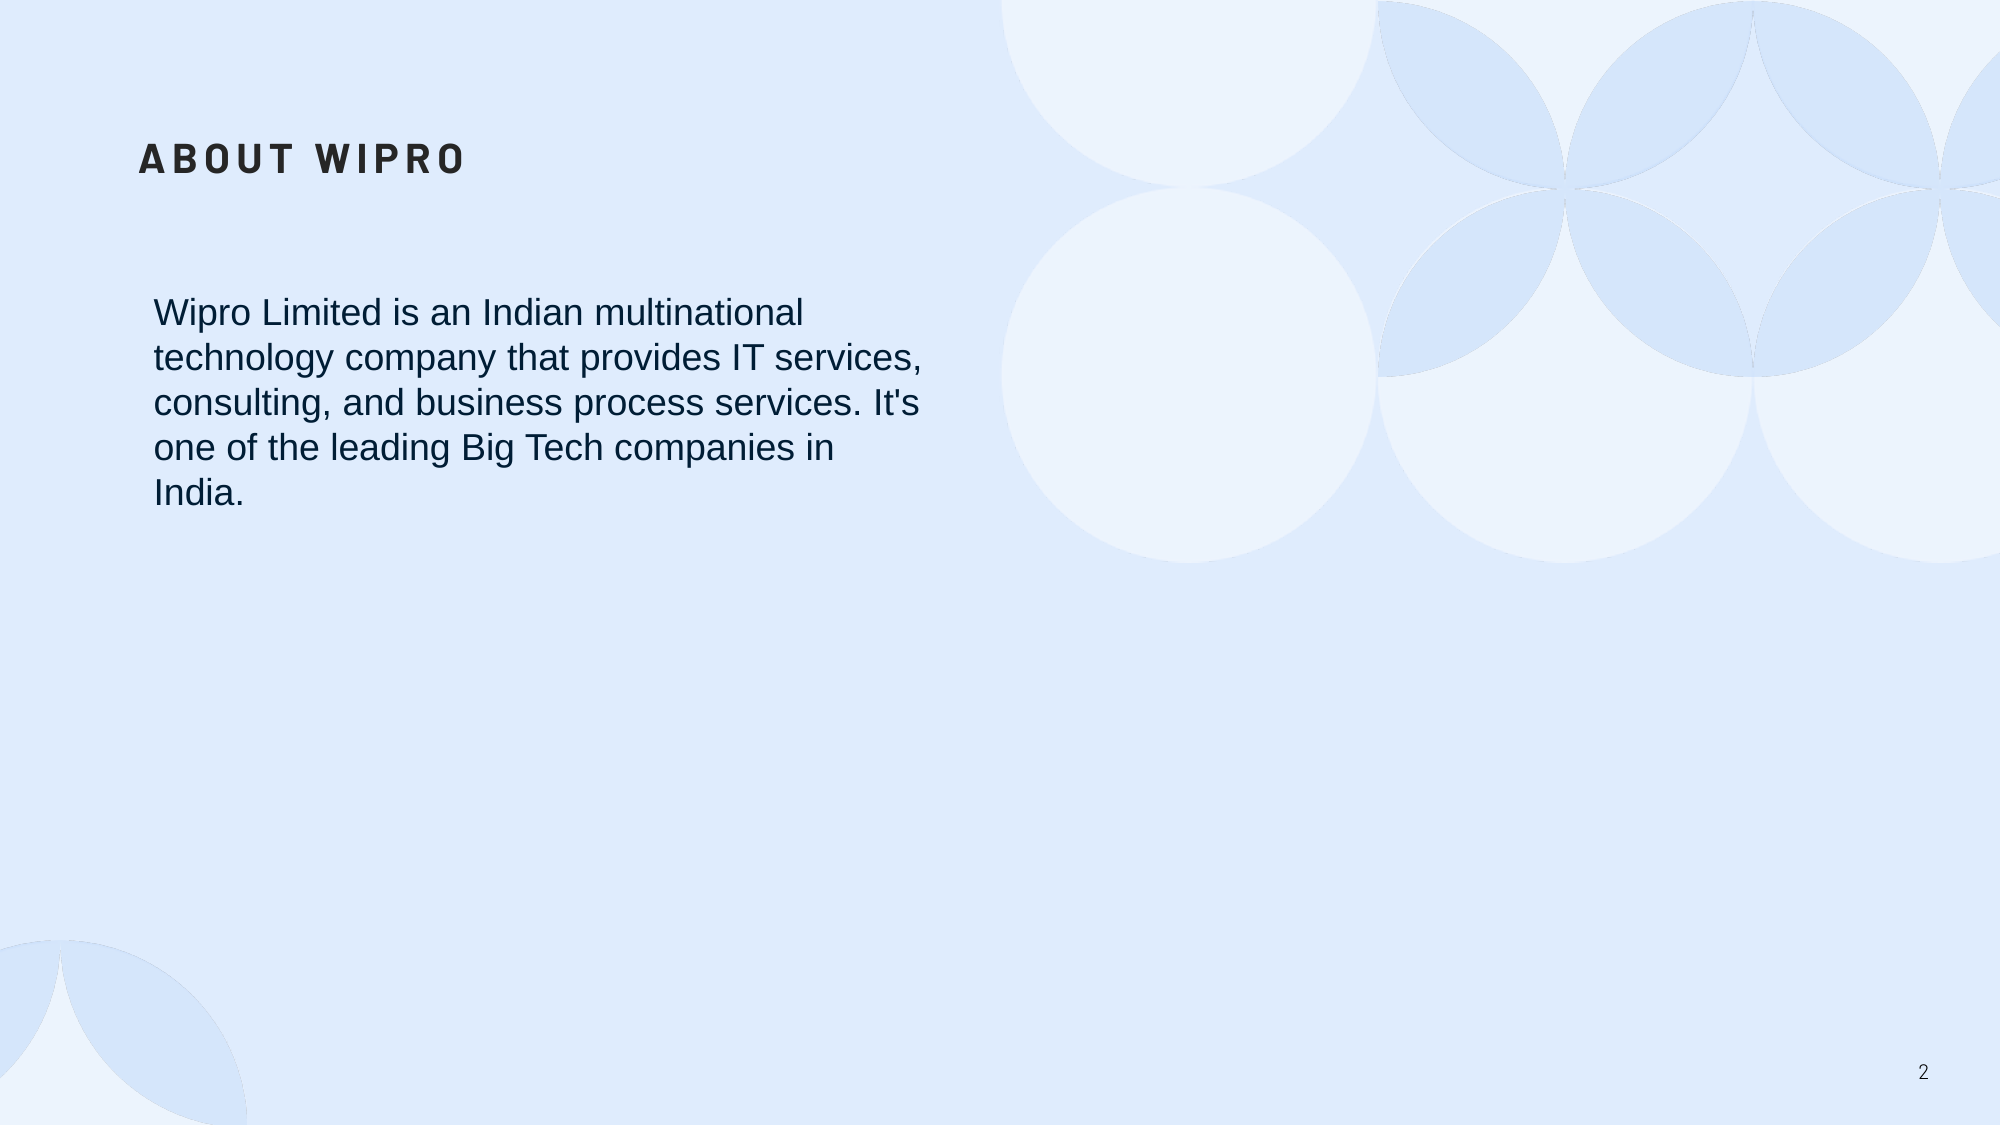

# ABOUT WIPRO

Wipro Limited is an Indian multinational technology company that provides IT services, consulting, and business process services. It's one of the leading Big Tech companies in India.
2